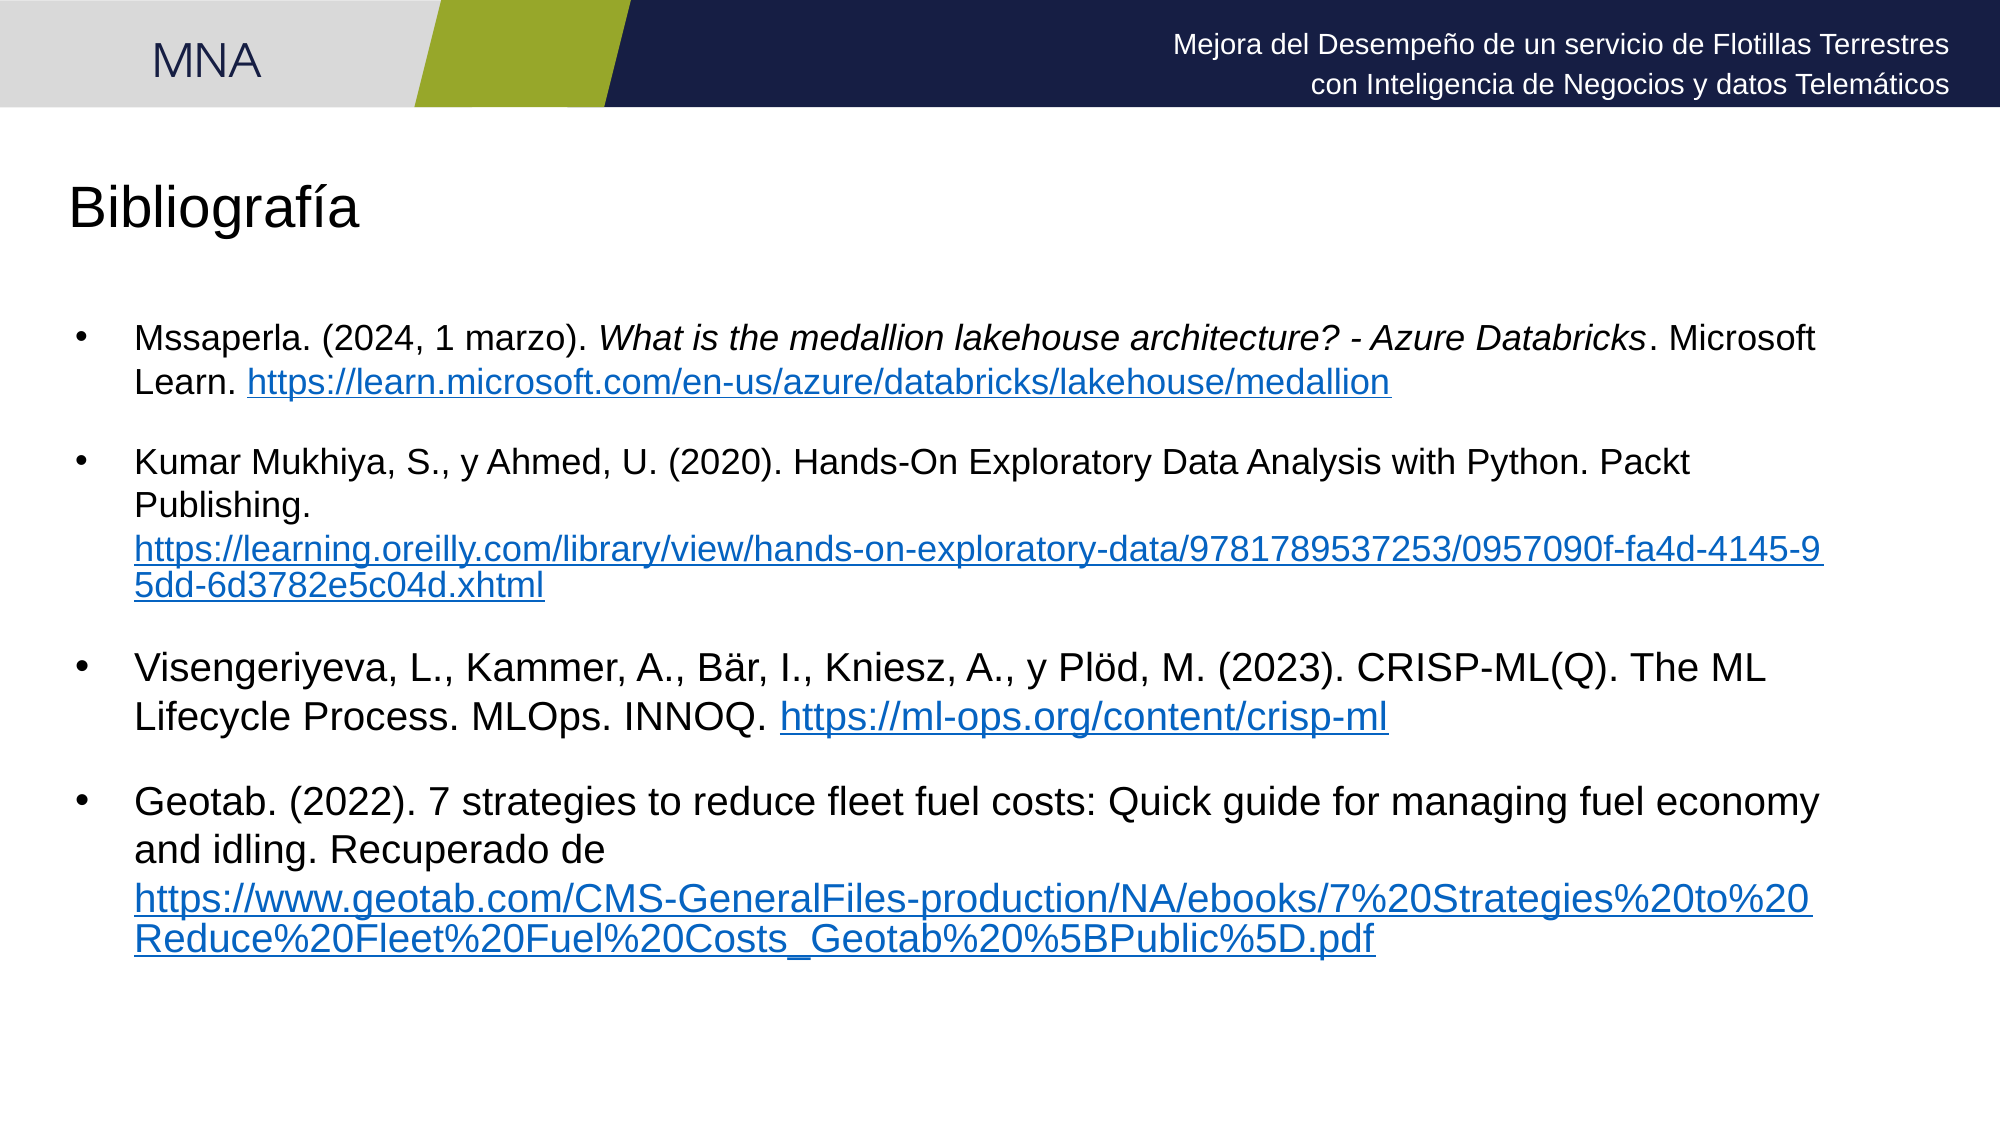

Mejora del Desempeño de un servicio de Flotillas Terrestres con Inteligencia de Negocios y datos Telemáticos

MNA
# Bibliografía

Mssaperla. (2024, 1 marzo). What is the medallion lakehouse architecture? - Azure Databricks. Microsoft Learn. https://learn.microsoft.com/en-us/azure/databricks/lakehouse/medallion
Kumar Mukhiya, S., y Ahmed, U. (2020). Hands-On Exploratory Data Analysis with Python. Packt Publishing. https://learning.oreilly.com/library/view/hands-on-exploratory-data/9781789537253/0957090f-fa4d-4145-95dd-6d3782e5c04d.xhtml
Visengeriyeva, L., Kammer, A., Bär, I., Kniesz, A., y Plöd, M. (2023). CRISP-ML(Q). The ML Lifecycle Process. MLOps. INNOQ. https://ml-ops.org/content/crisp-ml
Geotab. (2022). 7 strategies to reduce fleet fuel costs: Quick guide for managing fuel economy and idling. Recuperado de https://www.geotab.com/CMS-GeneralFiles-production/NA/ebooks/7%20Strategies%20to%20Reduce%20Fleet%20Fuel%20Costs_Geotab%20%5BPublic%5D.pdf